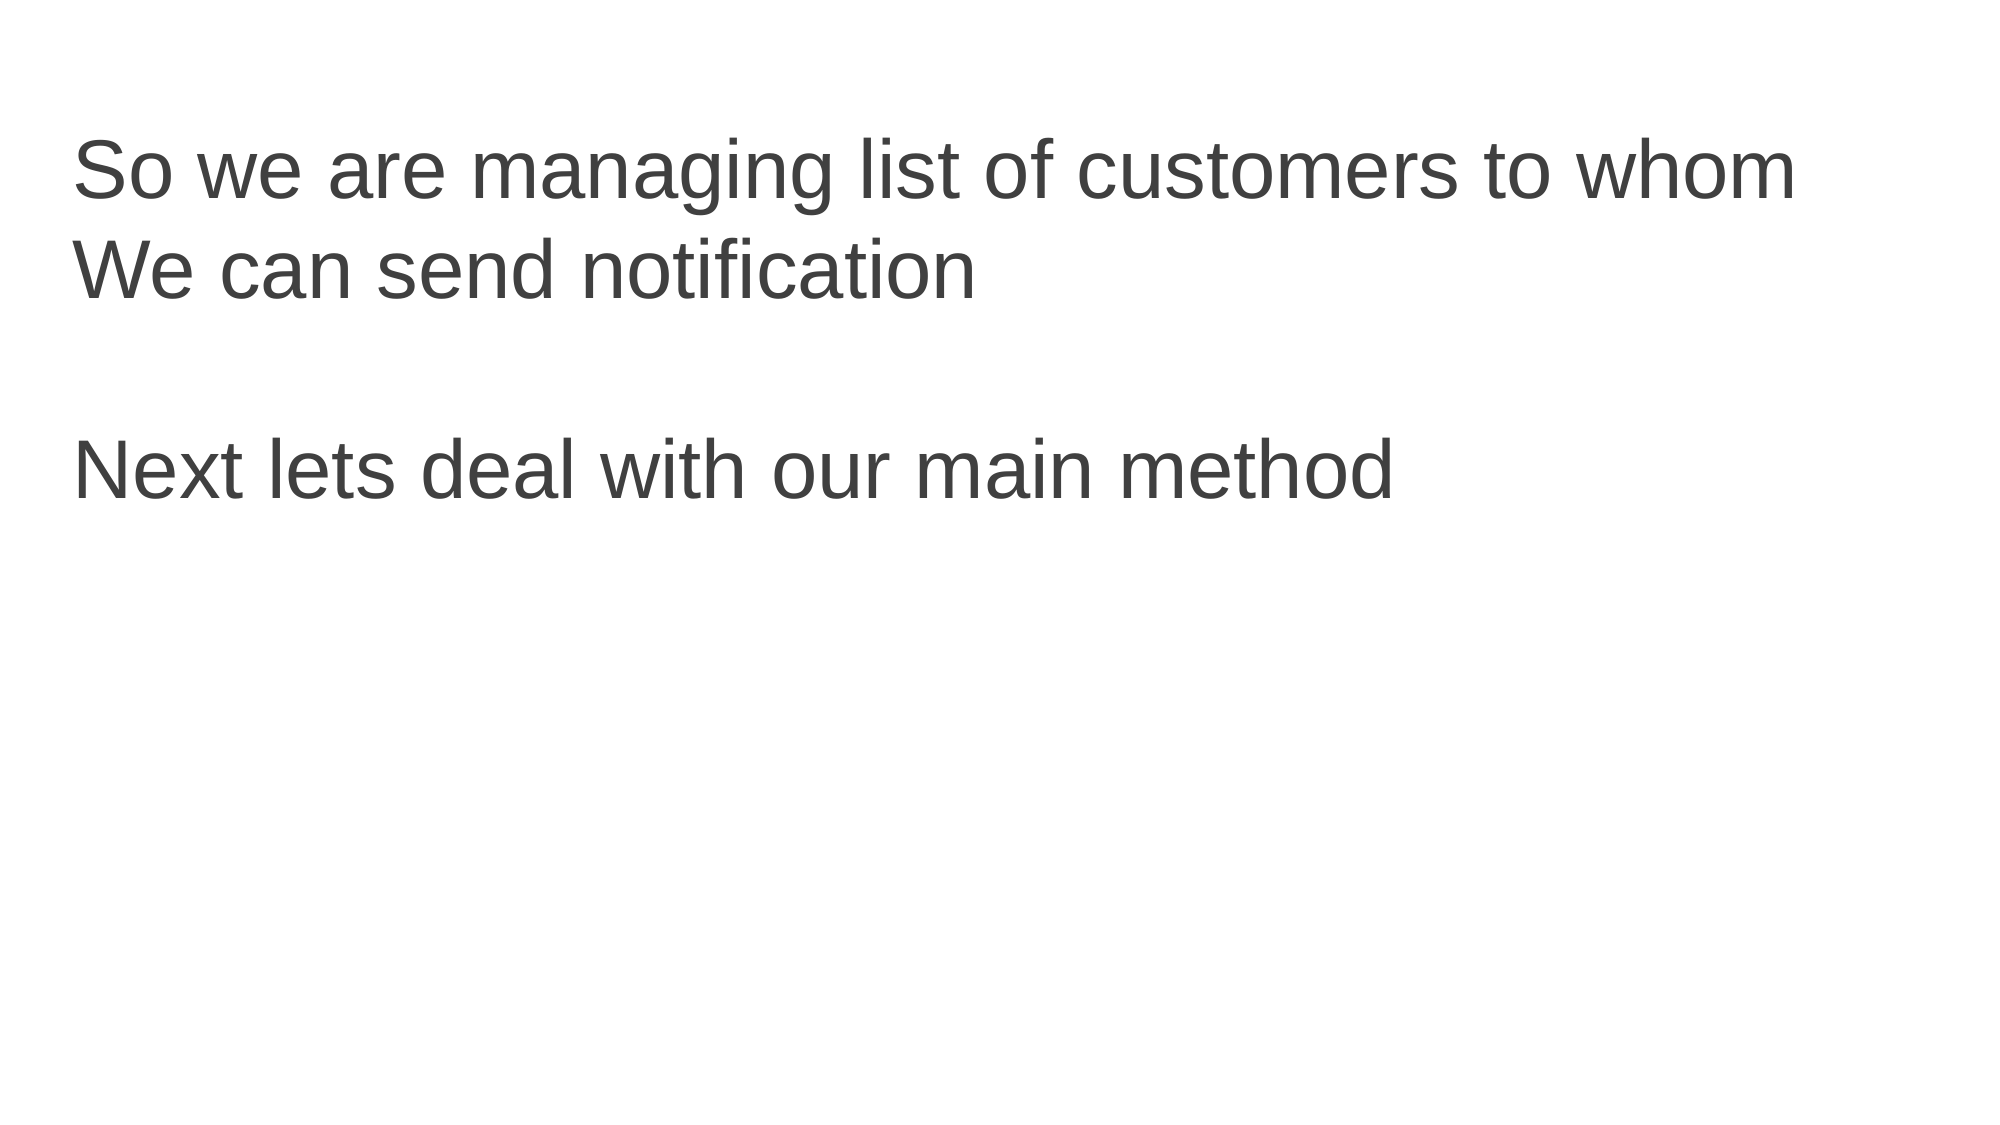

So we are managing list of customers to whom
We can send notification

Next lets deal with our main method